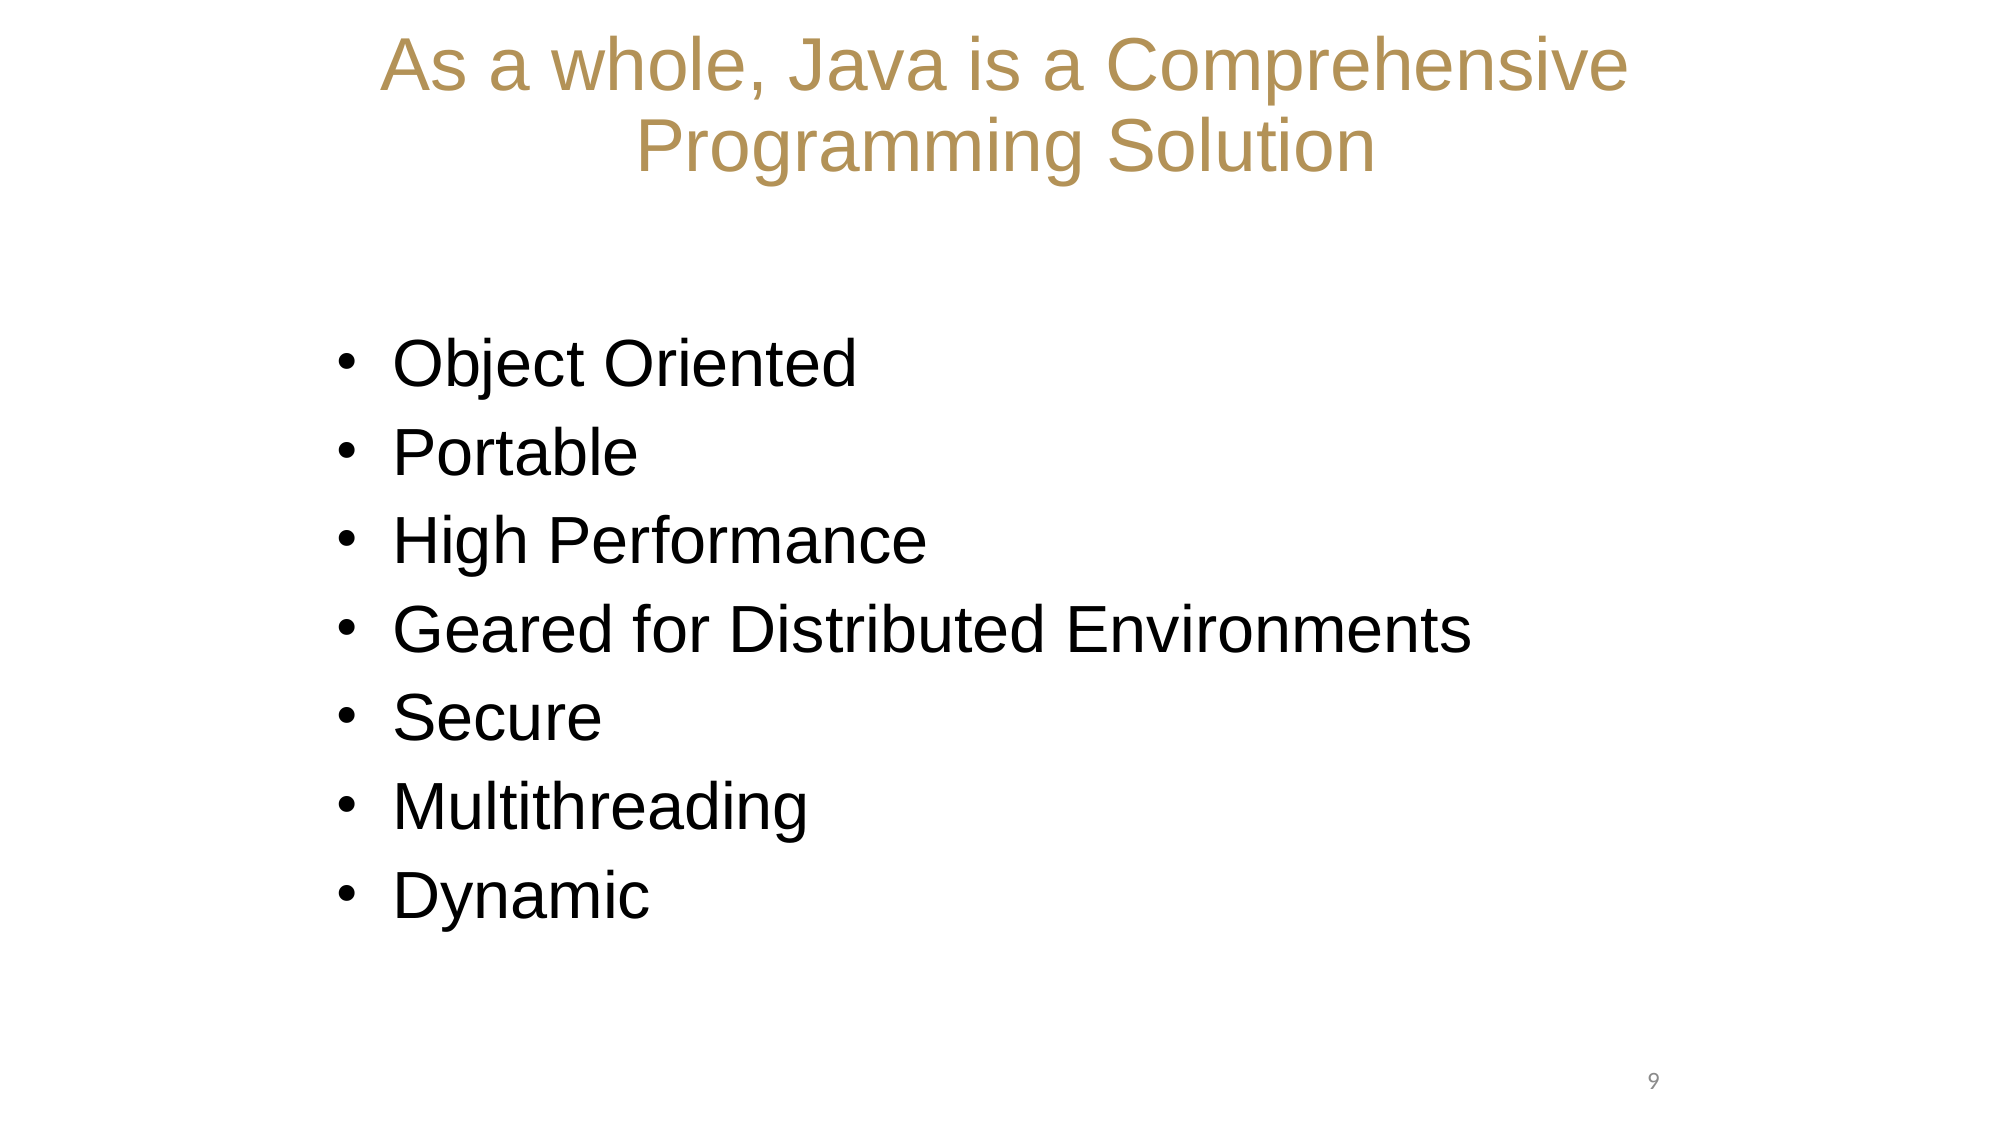

# As a whole, Java is a Comprehensive Programming Solution
Object Oriented
Portable
High Performance
Geared for Distributed Environments
Secure
Multithreading
Dynamic
9